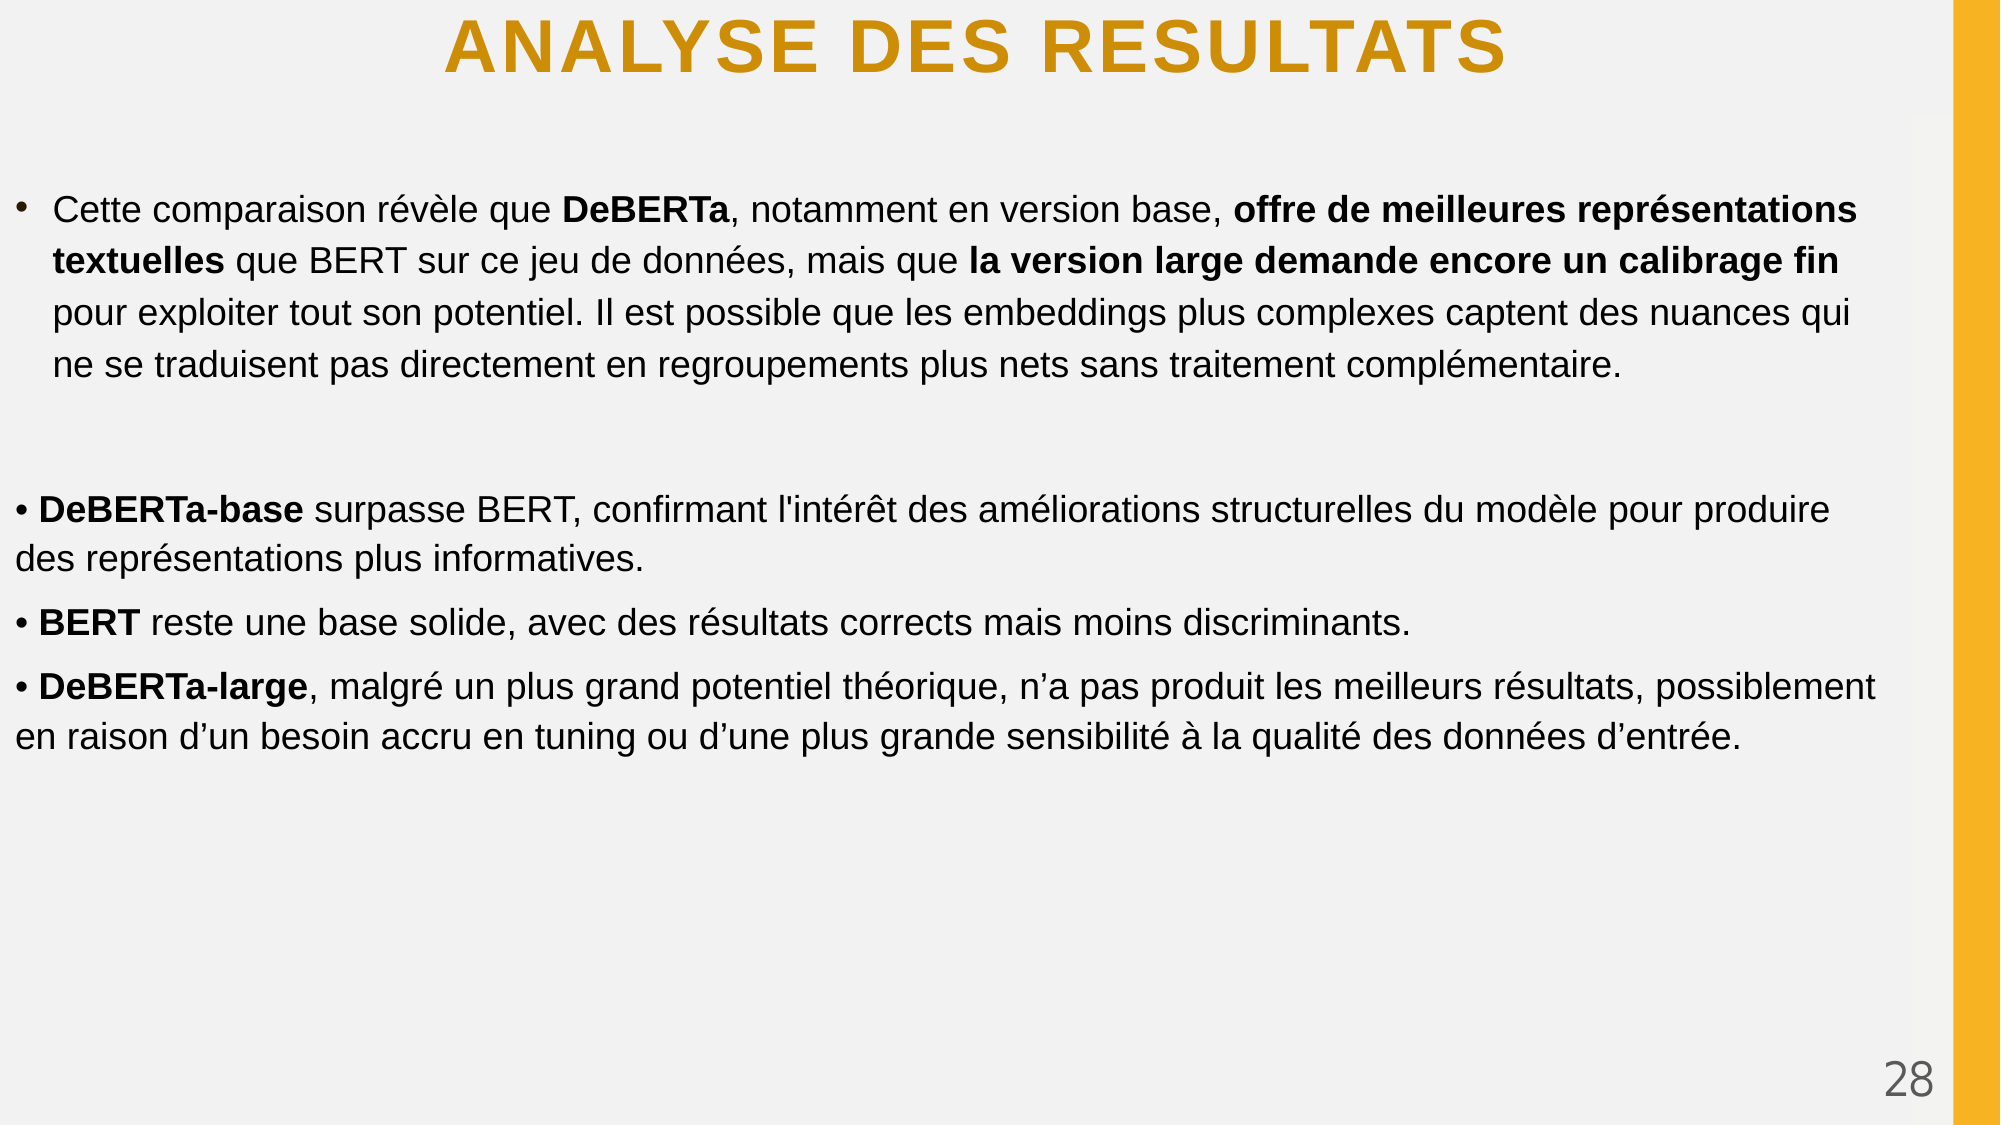

# Analyse des resultats

Cette comparaison révèle que DeBERTa, notamment en version base, offre de meilleures représentations textuelles que BERT sur ce jeu de données, mais que la version large demande encore un calibrage fin pour exploiter tout son potentiel. Il est possible que les embeddings plus complexes captent des nuances qui ne se traduisent pas directement en regroupements plus nets sans traitement complémentaire.

• DeBERTa-base surpasse BERT, confirmant l'intérêt des améliorations structurelles du modèle pour produire des représentations plus informatives.
• BERT reste une base solide, avec des résultats corrects mais moins discriminants.
• DeBERTa-large, malgré un plus grand potentiel théorique, n’a pas produit les meilleurs résultats, possiblement en raison d’un besoin accru en tuning ou d’une plus grande sensibilité à la qualité des données d’entrée.

28